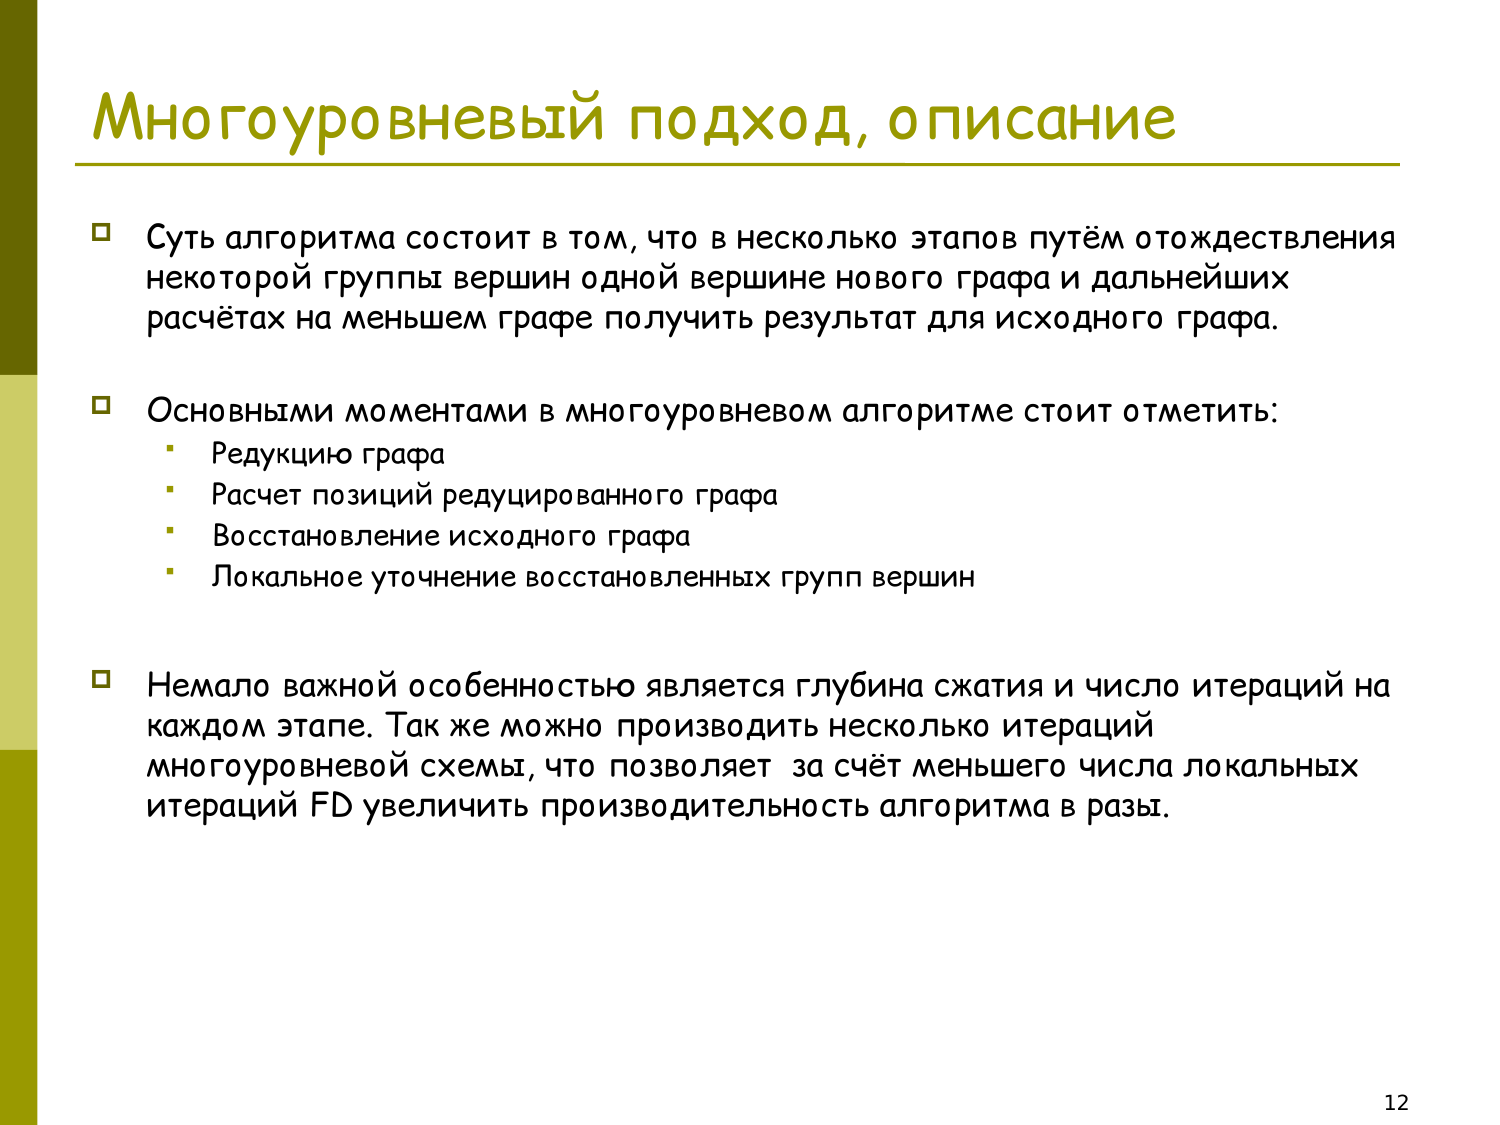

# Многоуровневый подход, описание
Суть алгоритма состоит в том, что в несколько этапов путём отождествления некоторой группы вершин одной вершине нового графа и дальнейших расчётах на меньшем графе получить результат для исходного графа.

Основными моментами в многоуровневом алгоритме стоит отметить:
Редукцию графа
Расчет позиций редуцированного графа
Восстановление исходного графа
Локальное уточнение восстановленных групп вершин

Немало важной особенностью является глубина сжатия и число итераций на каждом этапе. Так же можно производить несколько итераций многоуровневой схемы, что позволяет  за счёт меньшего числа локальных итераций FD увеличить производительность алгоритма в разы.

12